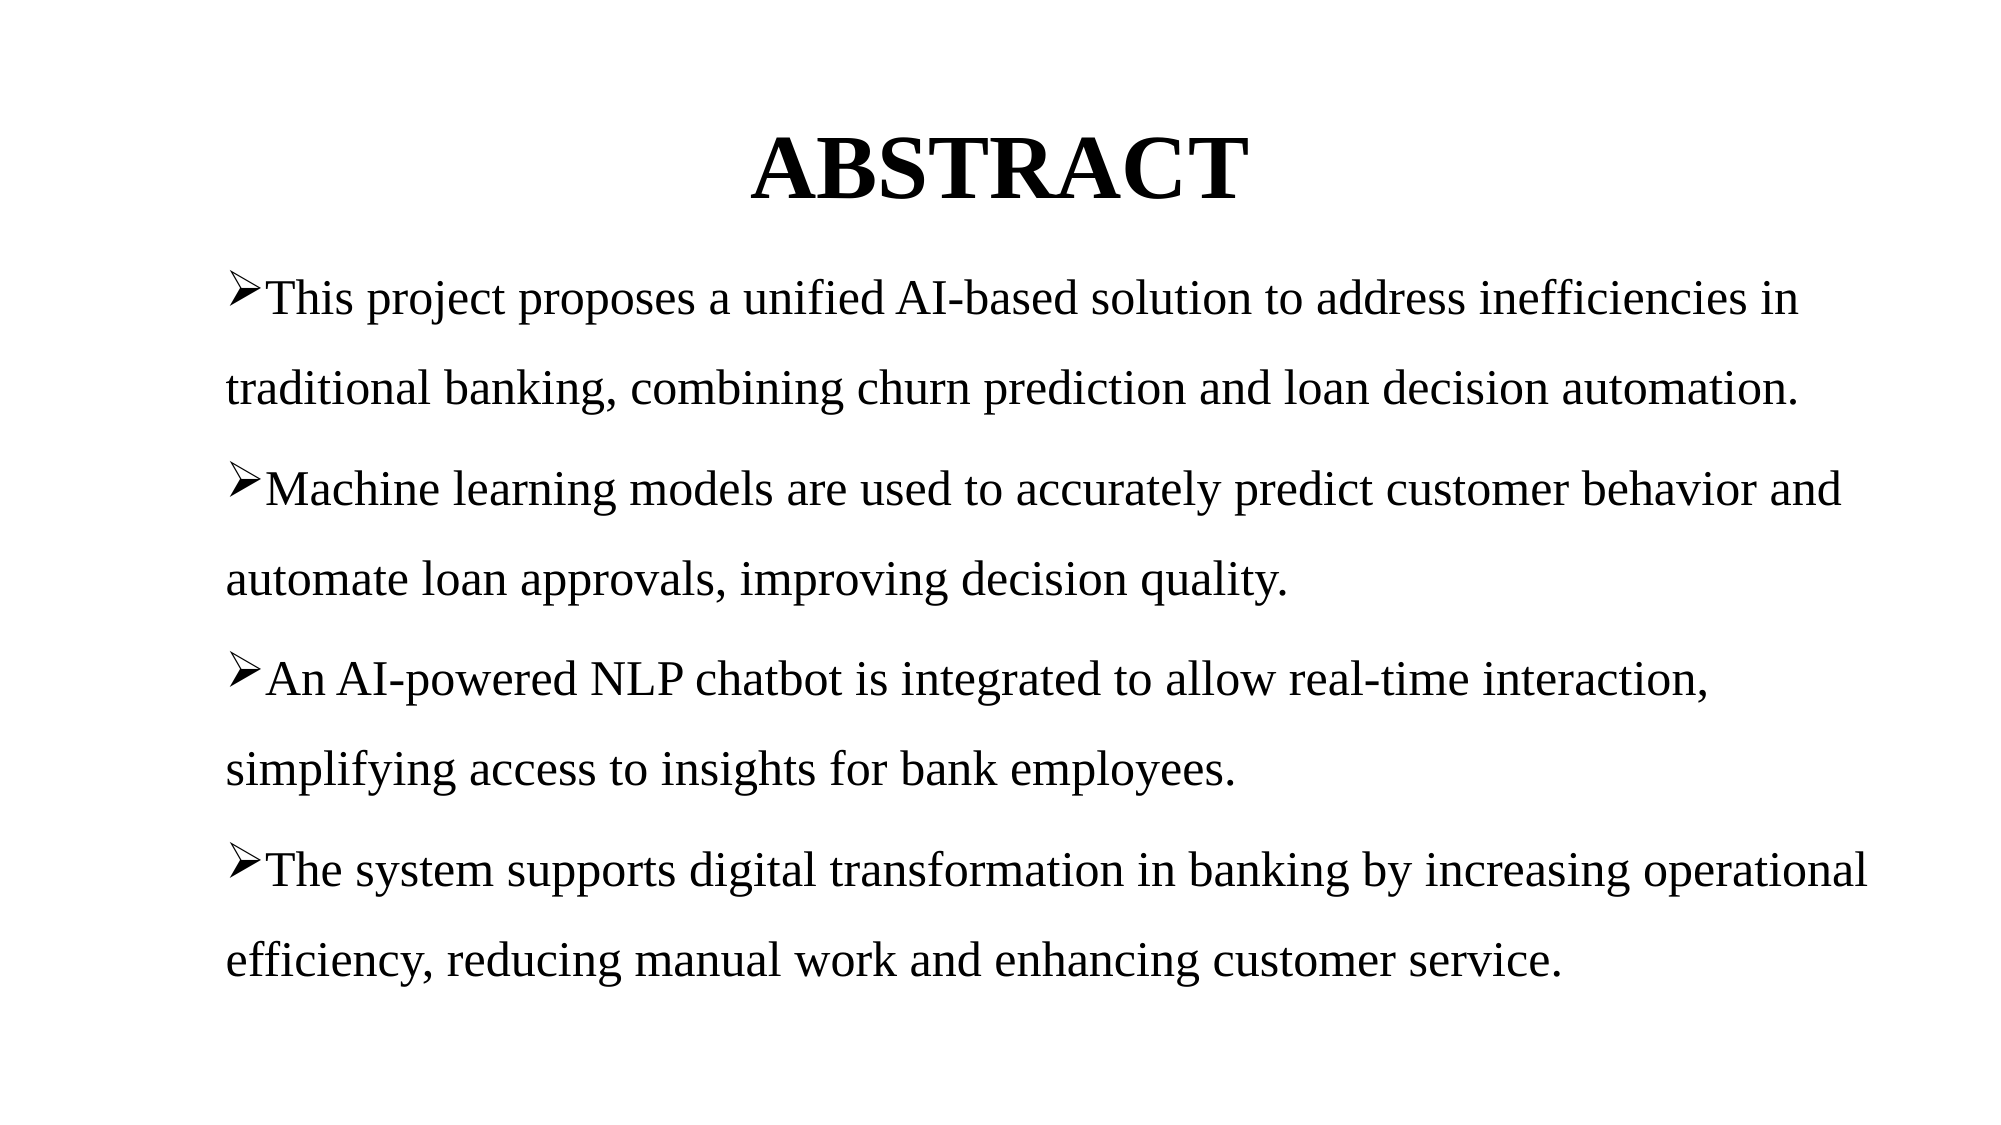

# ABSTRACT
This project proposes a unified AI-based solution to address inefficiencies in traditional banking, combining churn prediction and loan decision automation.
Machine learning models are used to accurately predict customer behavior and automate loan approvals, improving decision quality.
An AI-powered NLP chatbot is integrated to allow real-time interaction, simplifying access to insights for bank employees.
The system supports digital transformation in banking by increasing operational efficiency, reducing manual work and enhancing customer service.